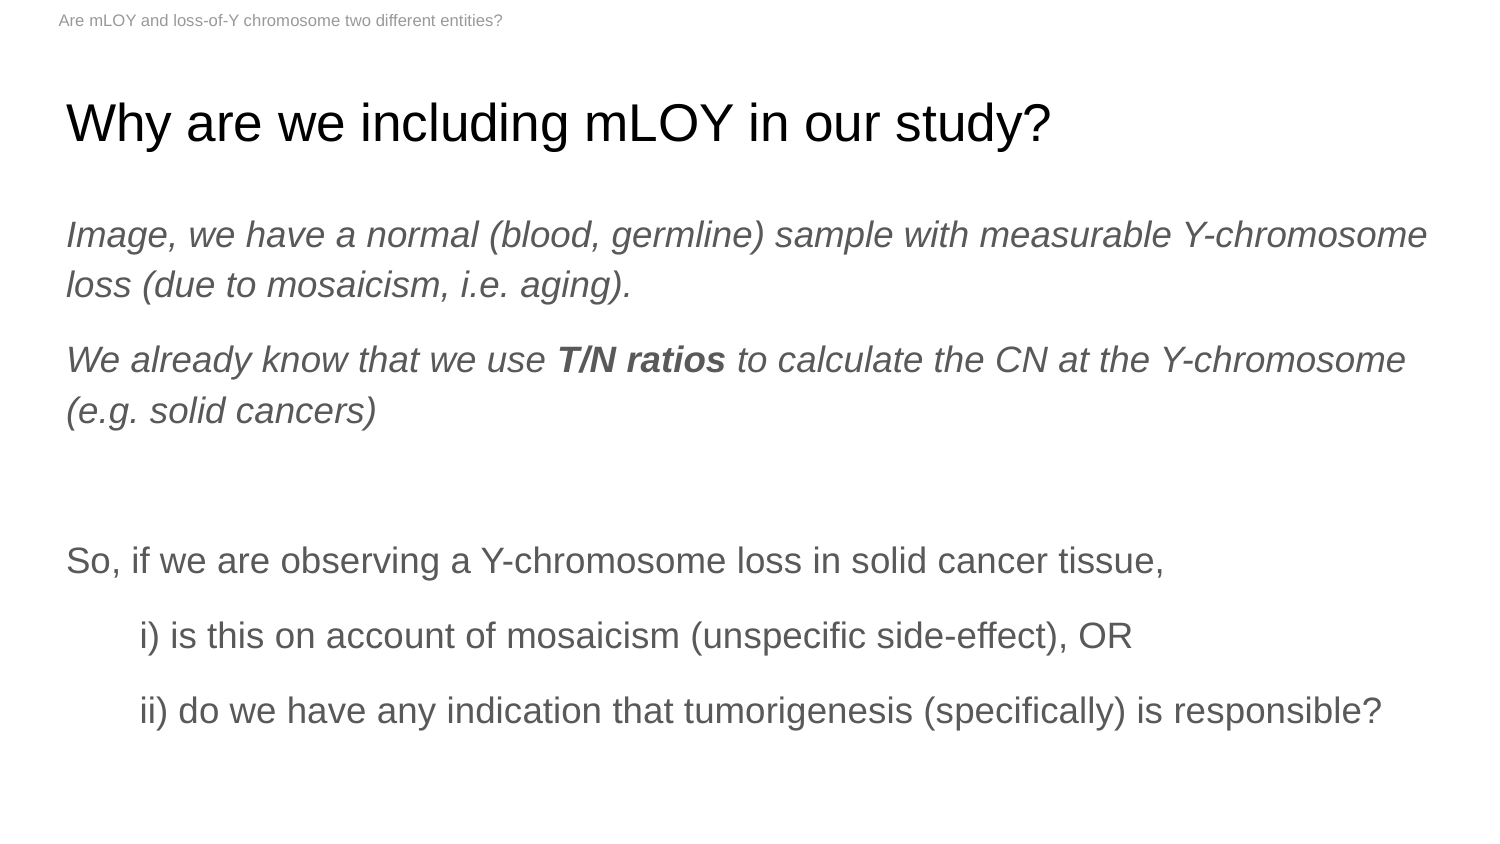

Are mLOY and loss-of-Y chromosome two different entities?
# Why are we including mLOY in our study?
Image, we have a normal (blood, germline) sample with measurable Y-chromosome loss (due to mosaicism, i.e. aging).
We already know that we use T/N ratios to calculate the CN at the Y-chromosome (e.g. solid cancers)

So, if we are observing a Y-chromosome loss in solid cancer tissue,
i) is this on account of mosaicism (unspecific side-effect), OR
ii) do we have any indication that tumorigenesis (specifically) is responsible?